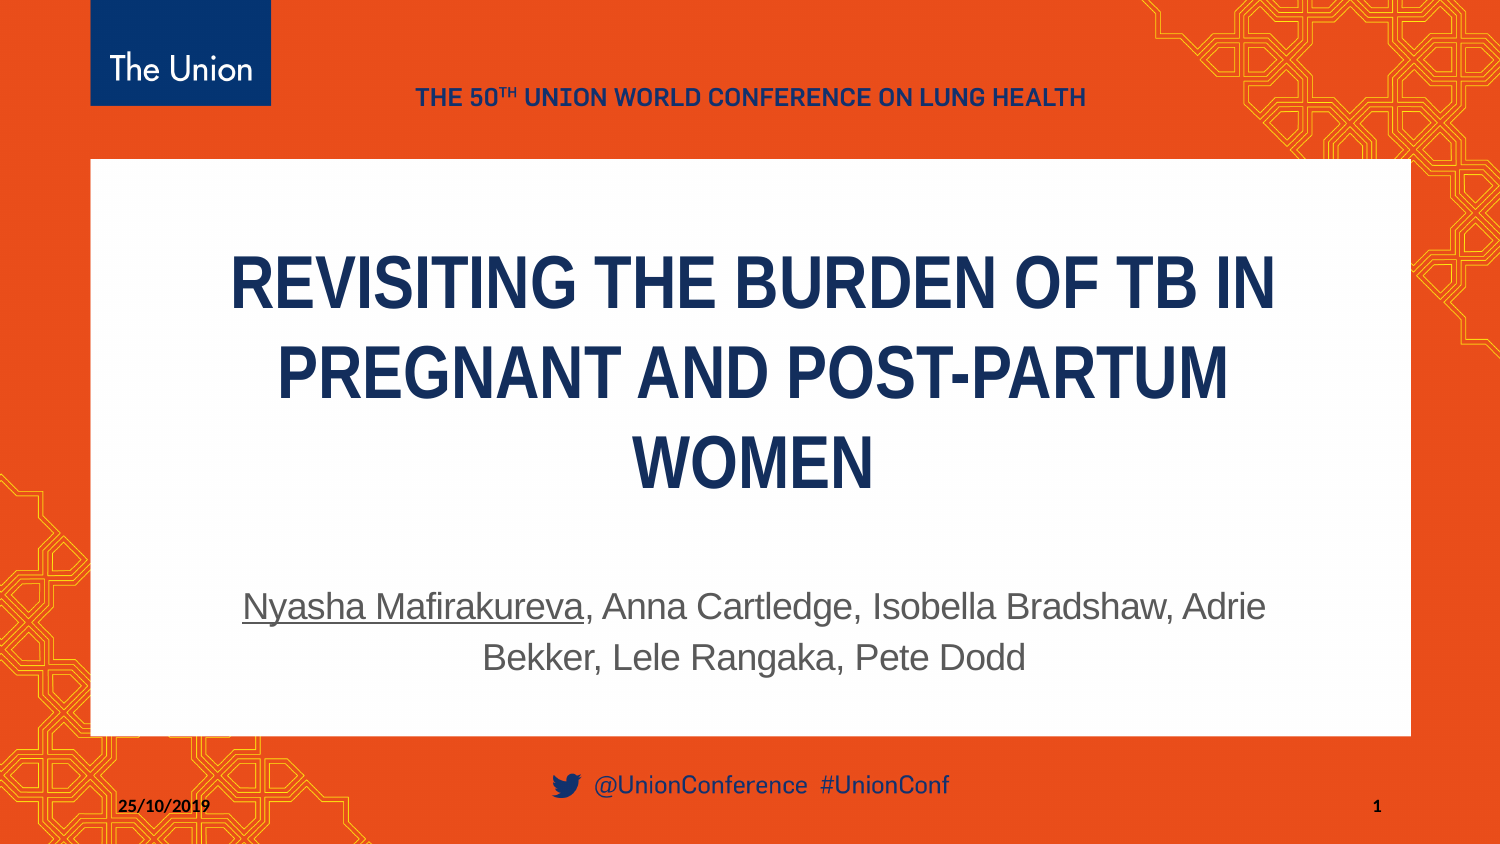

Revisiting the burden of TB in pregnant and post-partum women
Nyasha Mafirakureva, Anna Cartledge, Isobella Bradshaw, Adrie Bekker, Lele Rangaka, Pete Dodd
25/10/2019
1